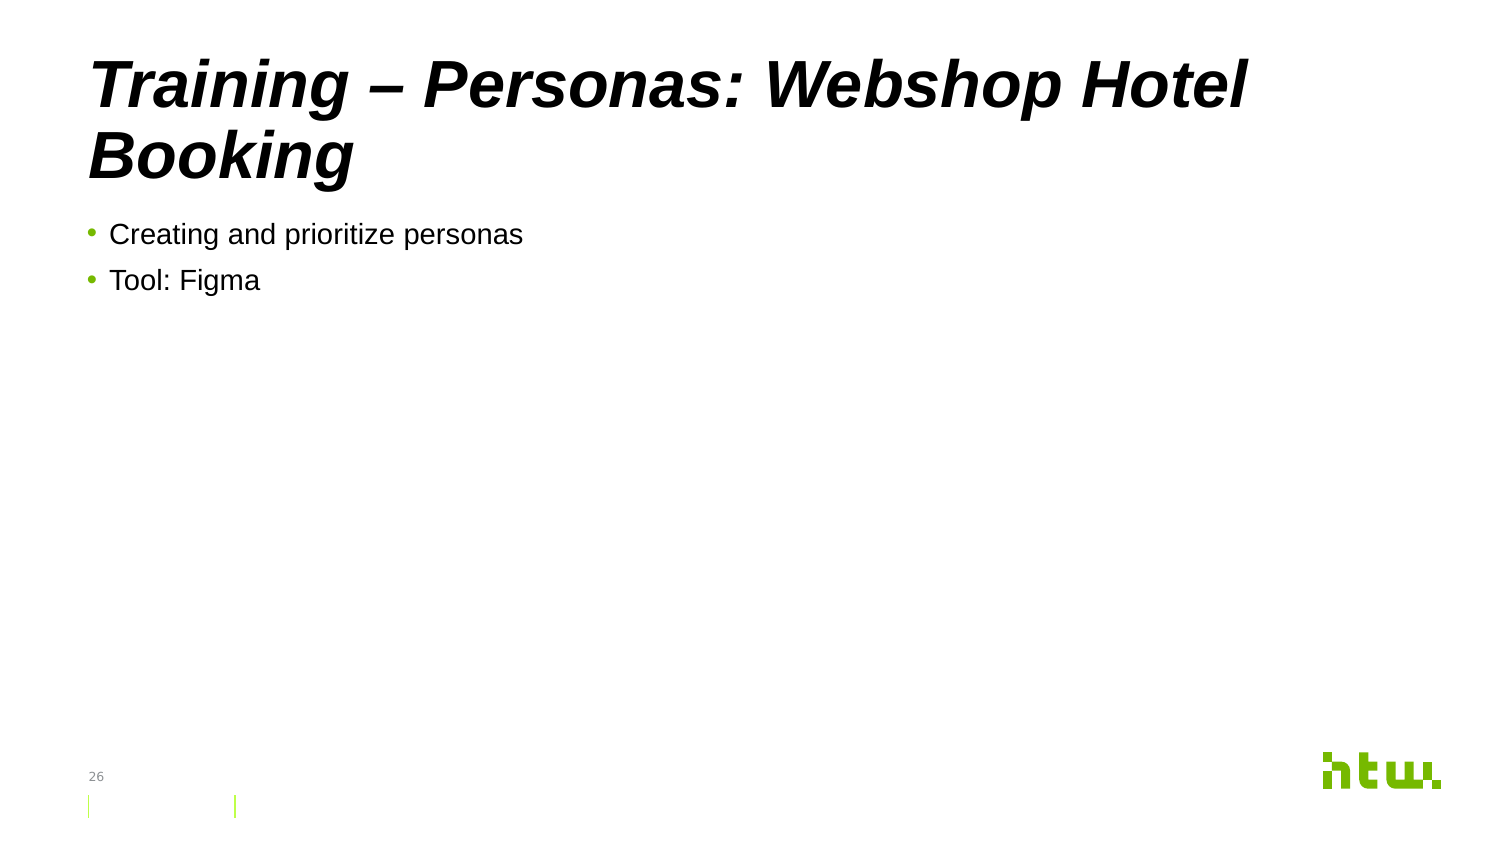

# Training – Personas: Webshop Hotel Booking
Creating and prioritize personas
Tool: Figma
26